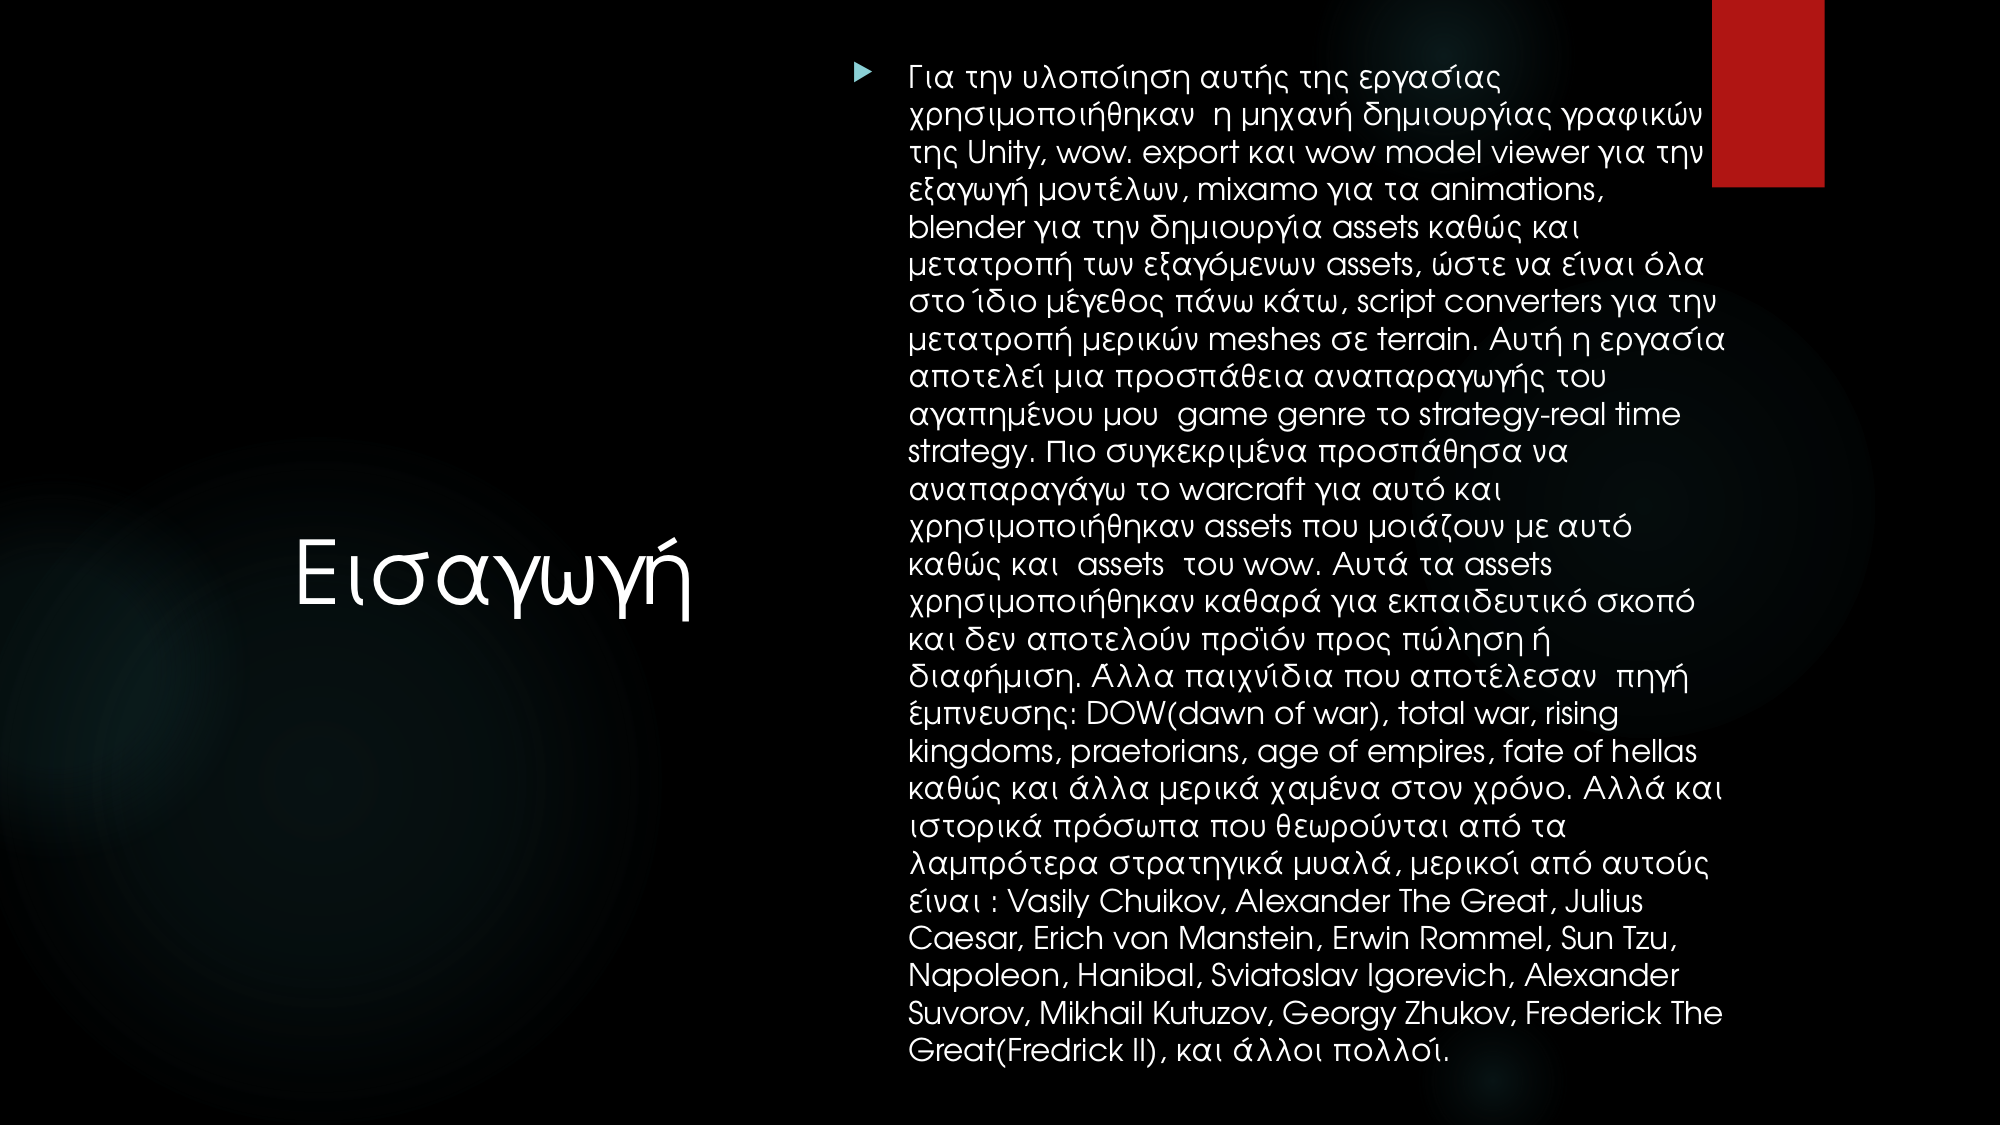

Για την υλοποίηση αυτής της εργασίας χρησιμοποιήθηκαν  η μηχανή δημιουργίας γραφικών της Unity, wow. export και wow model viewer για την εξαγωγή μοντέλων, mixamo για τα animations, blender για την δημιουργία assets καθώς και μετατροπή των εξαγόμενων assets, ώστε να είναι όλα στο ίδιο μέγεθος πάνω κάτω, script converters για την μετατροπή μερικών meshes σε terrain. Αυτή η εργασία αποτελεί μια προσπάθεια αναπαραγωγής του αγαπημένου μου  game genre το strategy-real time strategy. Πιο συγκεκριμένα προσπάθησα να αναπαραγάγω το warcraft για αυτό και χρησιμοποιήθηκαν assets που μοιάζουν με αυτό καθώς και  assets  του wow. Αυτά τα assets χρησιμοποιήθηκαν καθαρά για εκπαιδευτικό σκοπό και δεν αποτελούν προϊόν προς πώληση ή διαφήμιση. Άλλα παιχνίδια που αποτέλεσαν  πηγή έμπνευσης: DOW(dawn of war), total war, rising kingdoms, praetorians, age of empires, fate of hellas καθώς και άλλα μερικά χαμένα στον χρόνο. Αλλά και ιστορικά πρόσωπα που θεωρούνται από τα λαμπρότερα στρατηγικά μυαλά, μερικοί από αυτούς είναι : Vasily Chuikov, Alexander The Great, Julius Caesar, Erich von Manstein, Erwin Rommel, Sun Tzu, Napoleon, Hanibal, Sviatoslav Igorevich, Alexander Suvorov, Mikhail Kutuzov, Georgy Zhukov, Frederick The Great(Fredrick II), και άλλοι πολλοί.
# Εισαγωγή